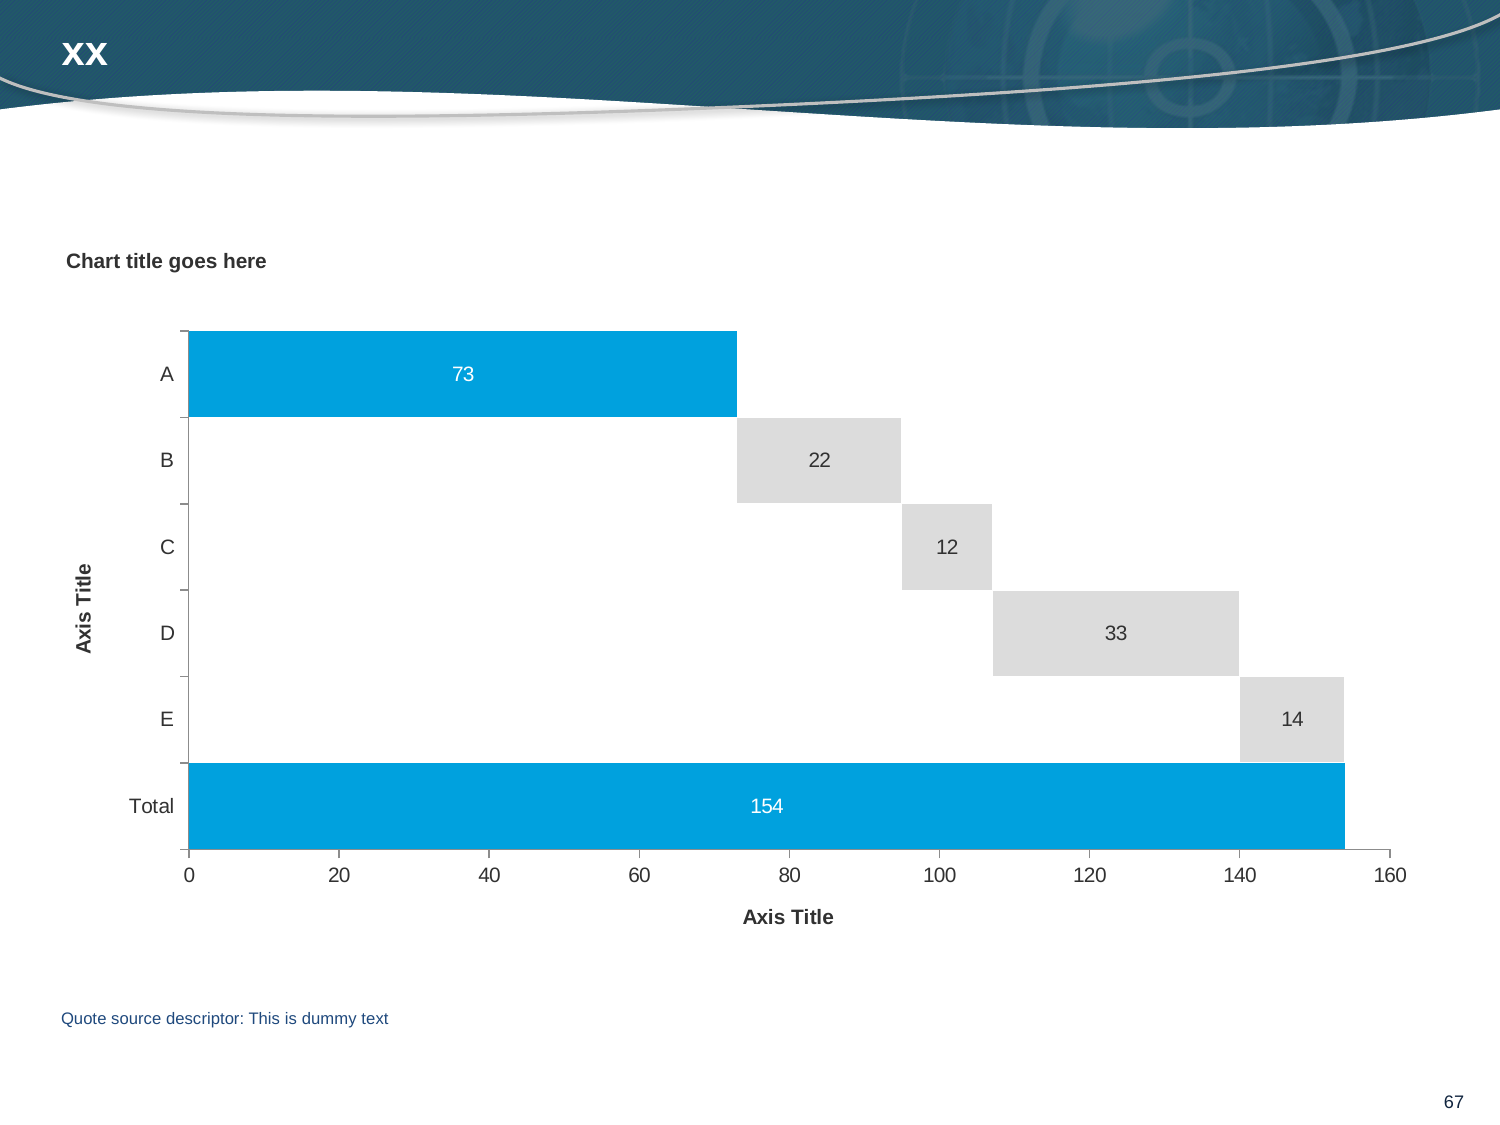

# xx
Chart title goes here

### Chart

| Category | Invisible | Blue | Green |
|---|---|---|---|
| Total | None | None | 154.0 |
| E | 140.0 | 14.0 | None |
| D | 107.0 | 33.0 | None |
| C | 95.0 | 12.0 | None |
| B | 73.0 | 22.0 | None |
| A | None | None | 73.0 |
Quote source descriptor: This is dummy text